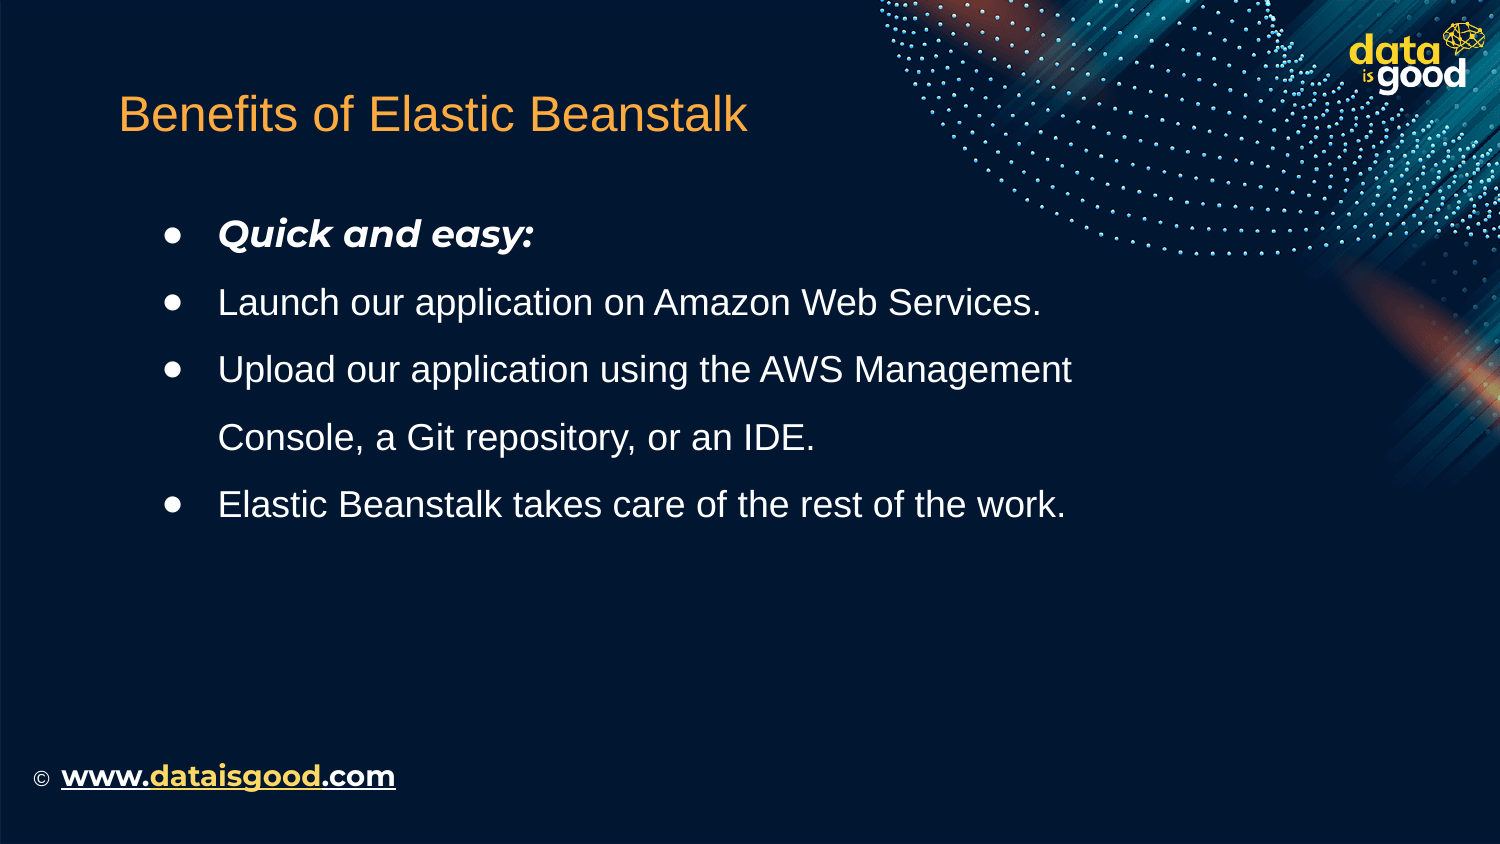

# Benefits of Elastic Beanstalk
Quick and easy:
Launch our application on Amazon Web Services.
Upload our application using the AWS Management Console, a Git repository, or an IDE.
Elastic Beanstalk takes care of the rest of the work.